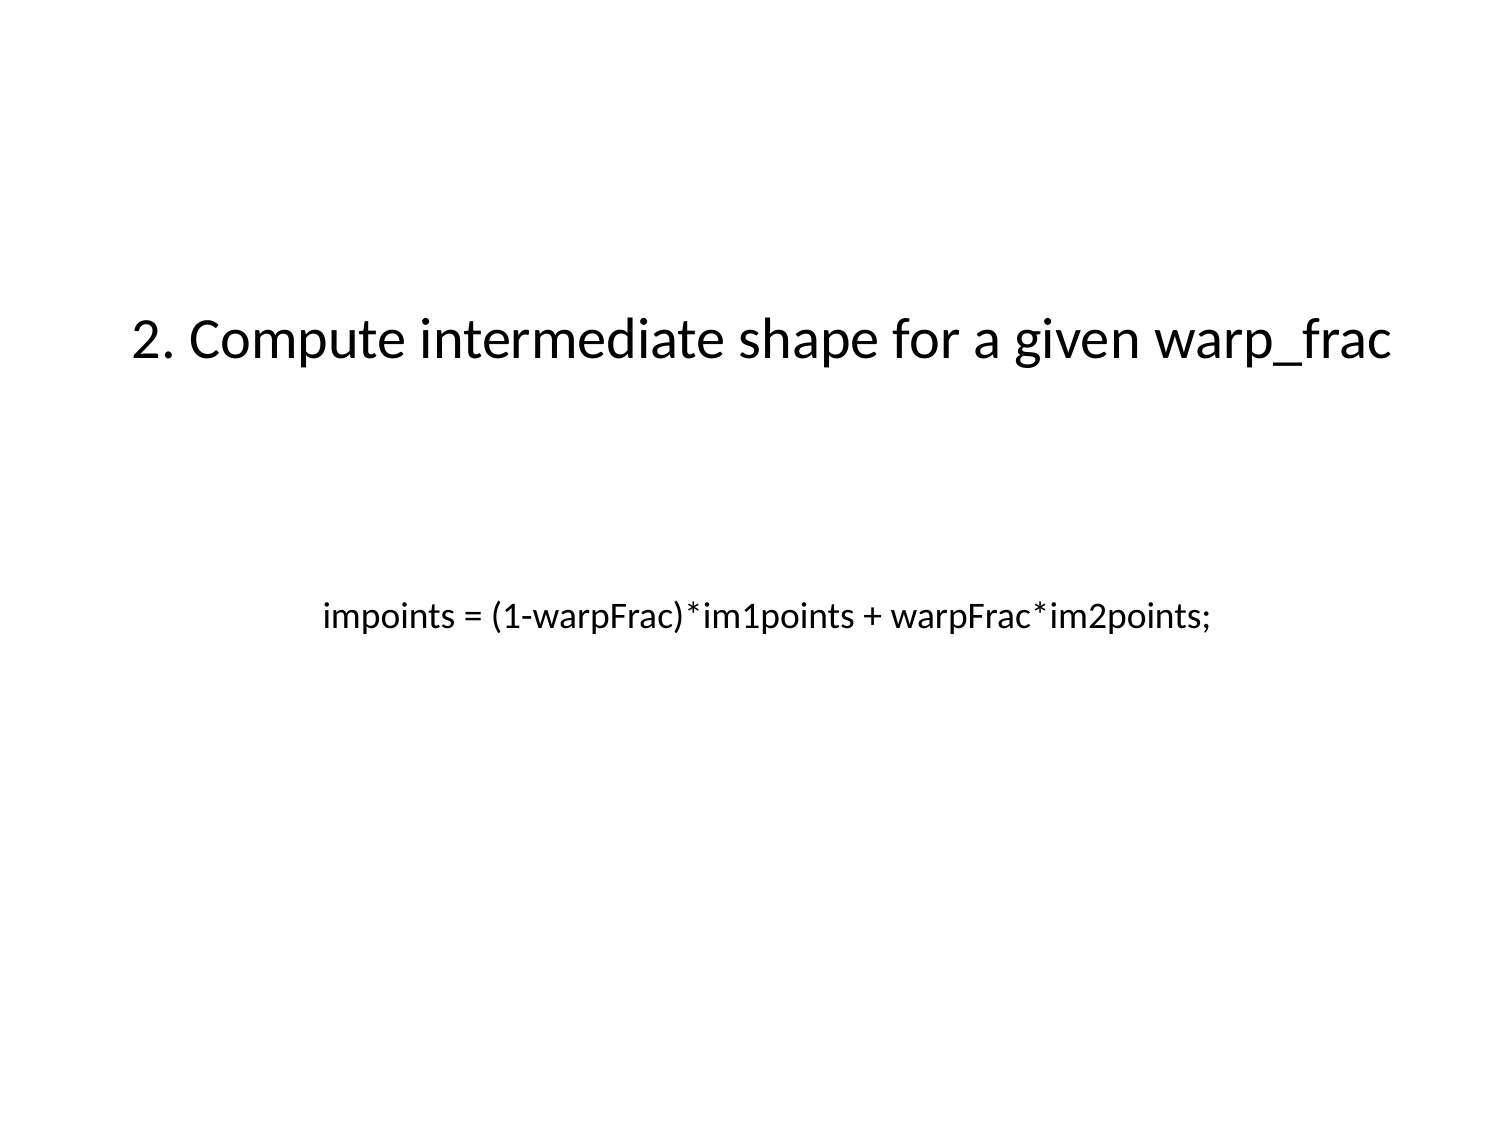

2. Compute intermediate shape for a given warp_frac

impoints = (1-warpFrac)*im1points + warpFrac*im2points;